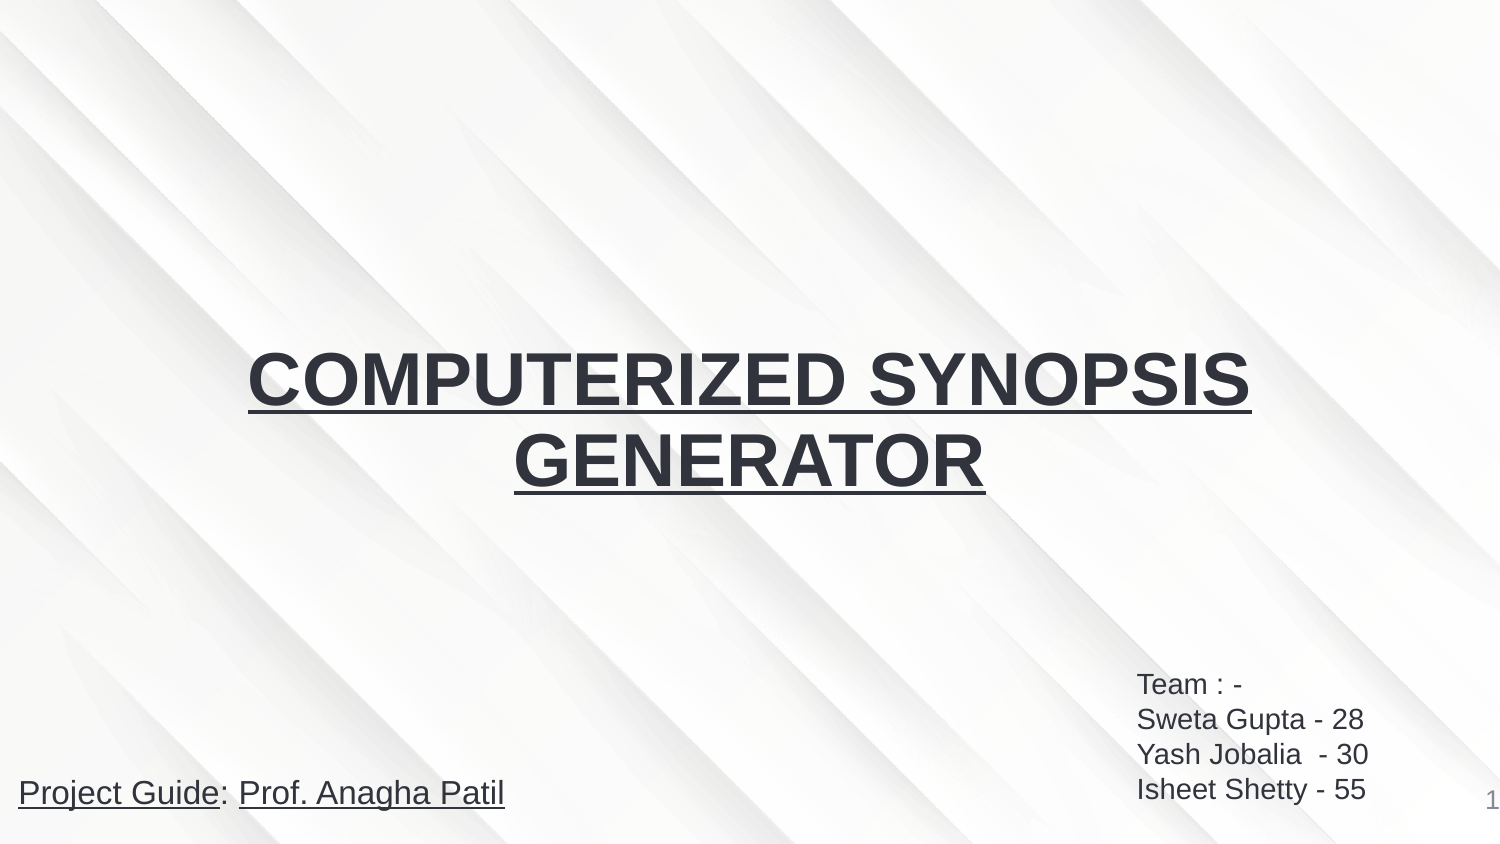

# COMPUTERIZED SYNOPSIS GENERATOR
Team : -
Sweta Gupta - 28
Yash Jobalia  - 30
Isheet Shetty - 55
Project Guide: Prof. Anagha Patil
1